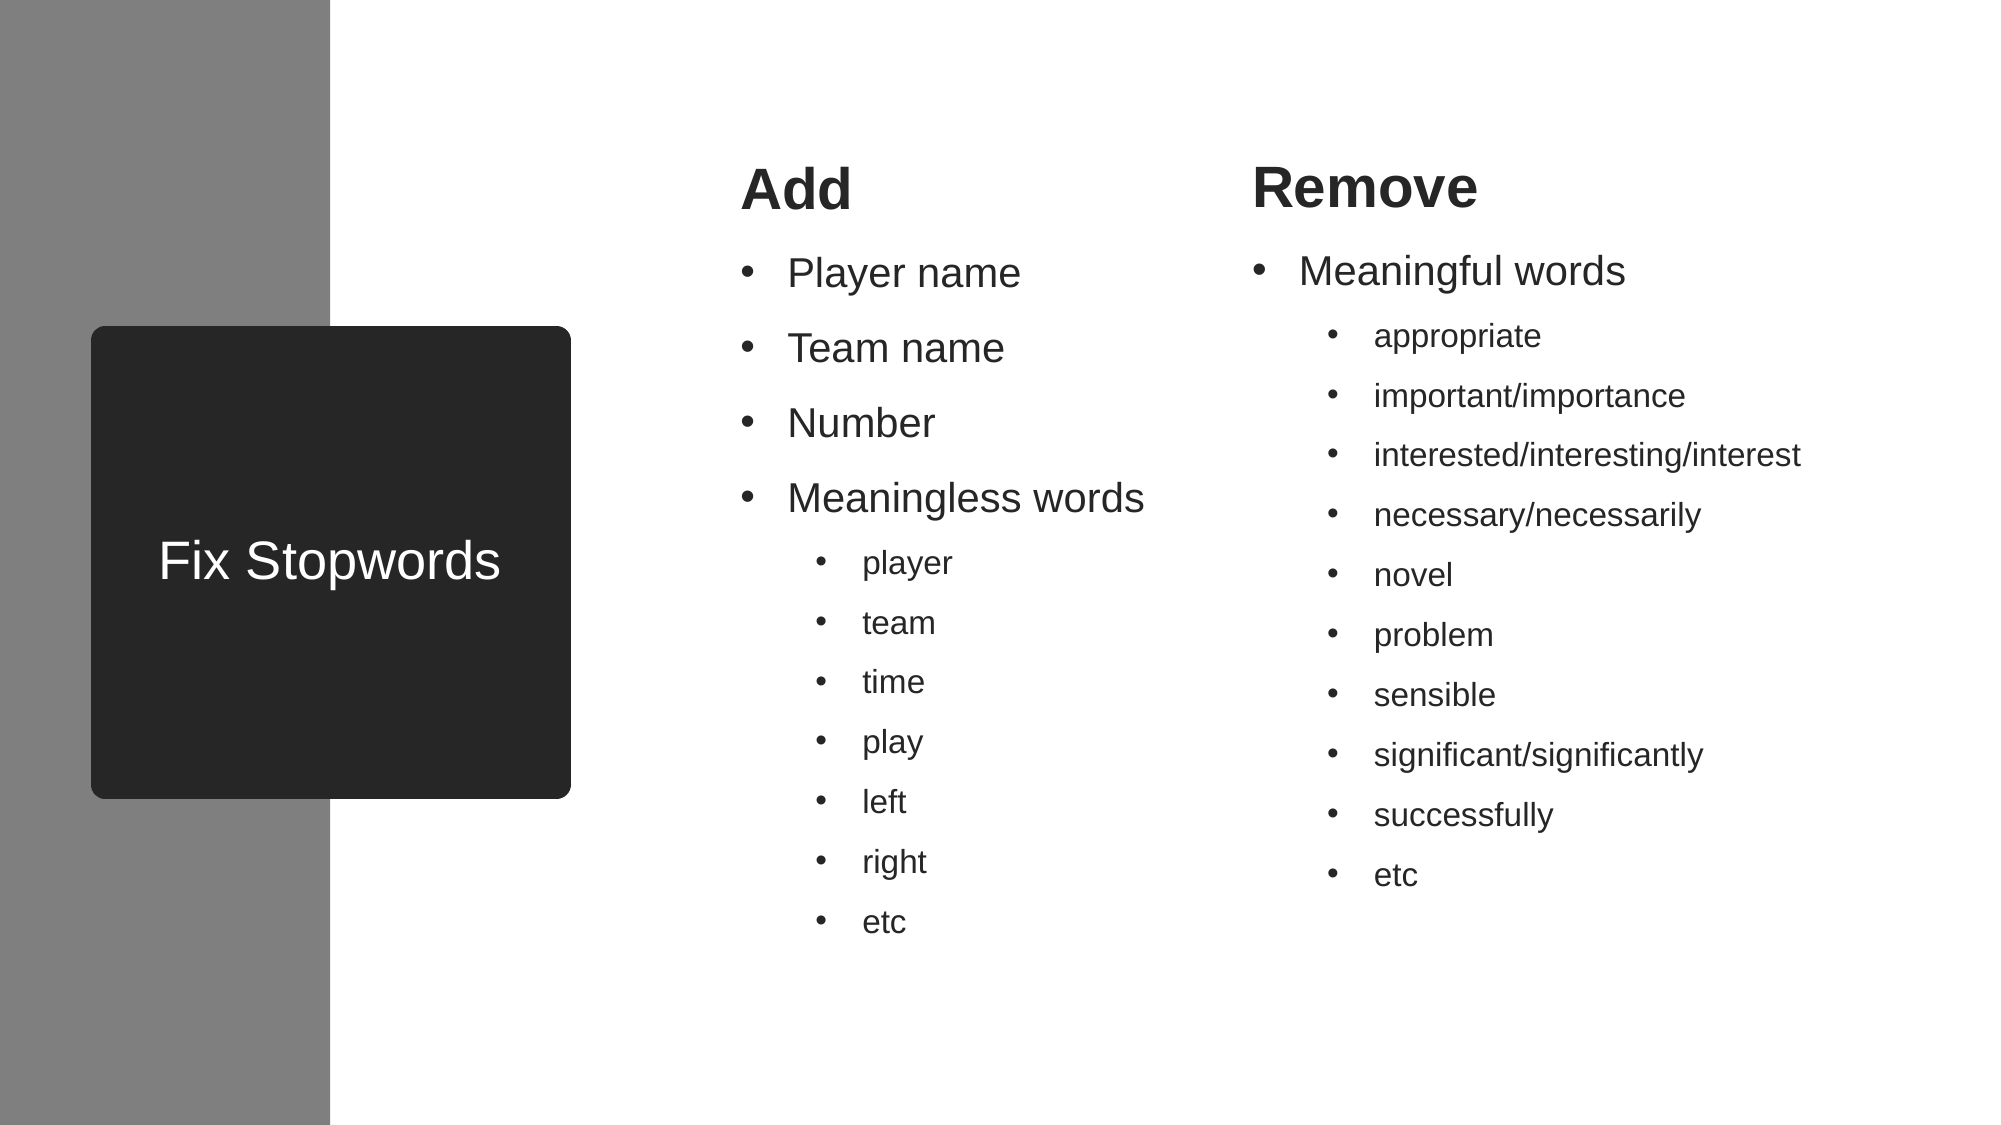

Remove
Meaningful words
appropriate
important/importance
interested/interesting/interest
necessary/necessarily
novel
problem
sensible
significant/significantly
successfully
etc

Add
Player name
Team name
Number
Meaningless words
player
team
time
play
left
right
etc

# Fix Stopwords